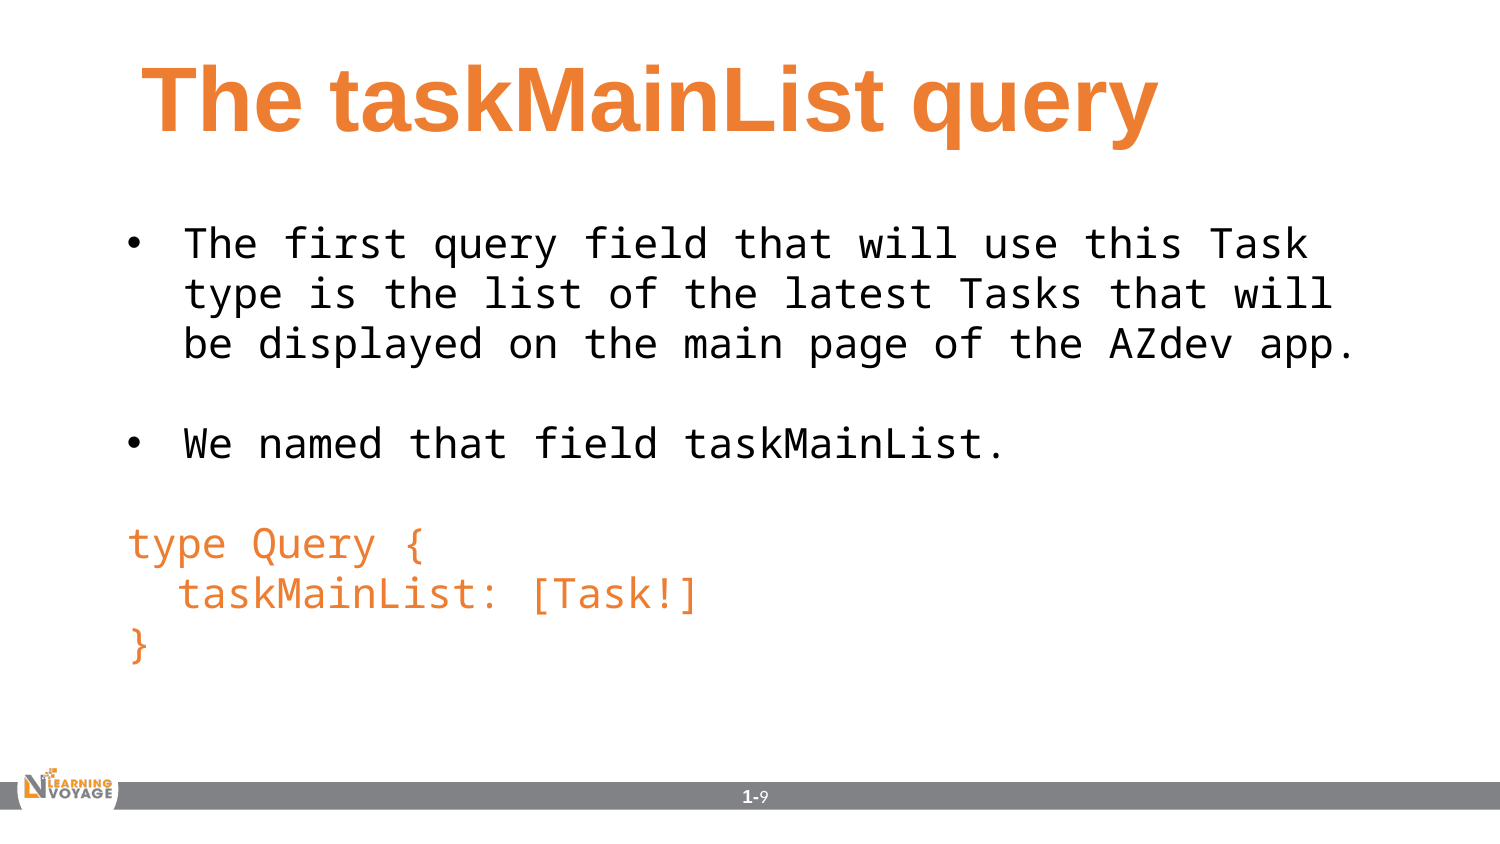

The taskMainList query
The first query field that will use this Task type is the list of the latest Tasks that will be displayed on the main page of the AZdev app.

We named that field taskMainList.

type Query {
  taskMainList: [Task!]
}
1-9